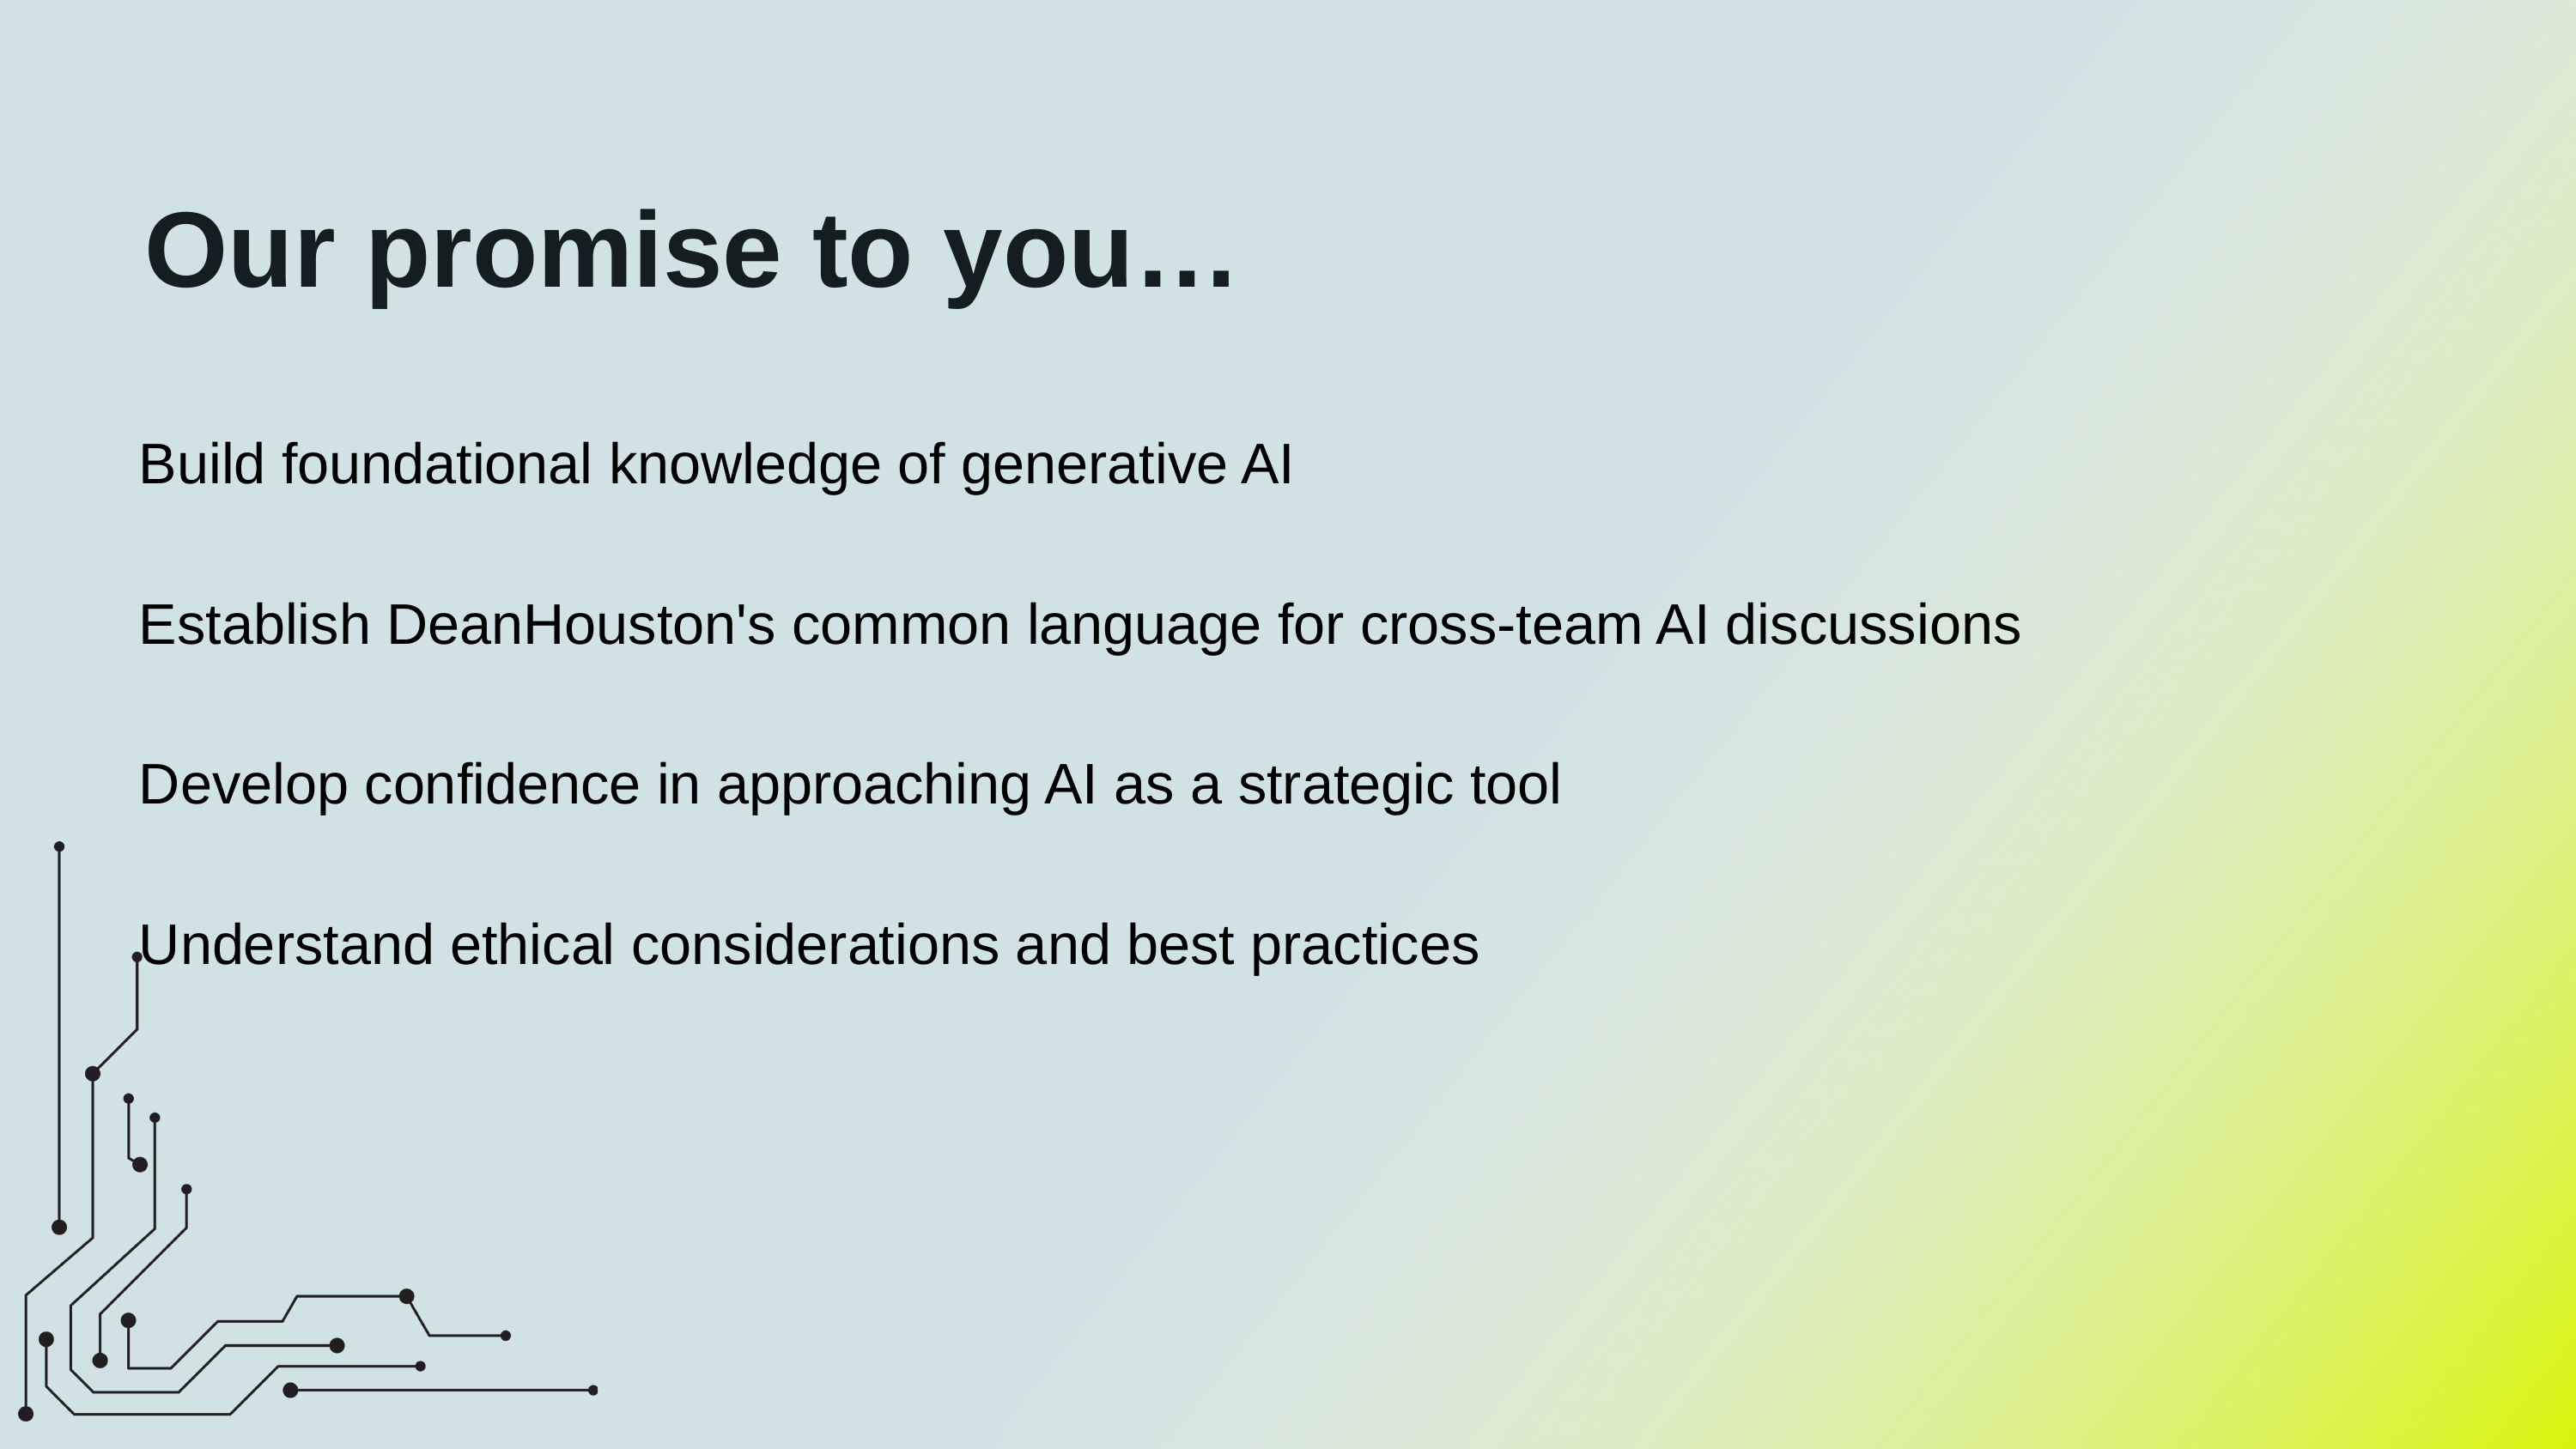

Our promise to you…
Build foundational knowledge of generative AI

Establish DeanHouston's common language for cross-team AI discussions

Develop confidence in approaching AI as a strategic tool

Understand ethical considerations and best practices